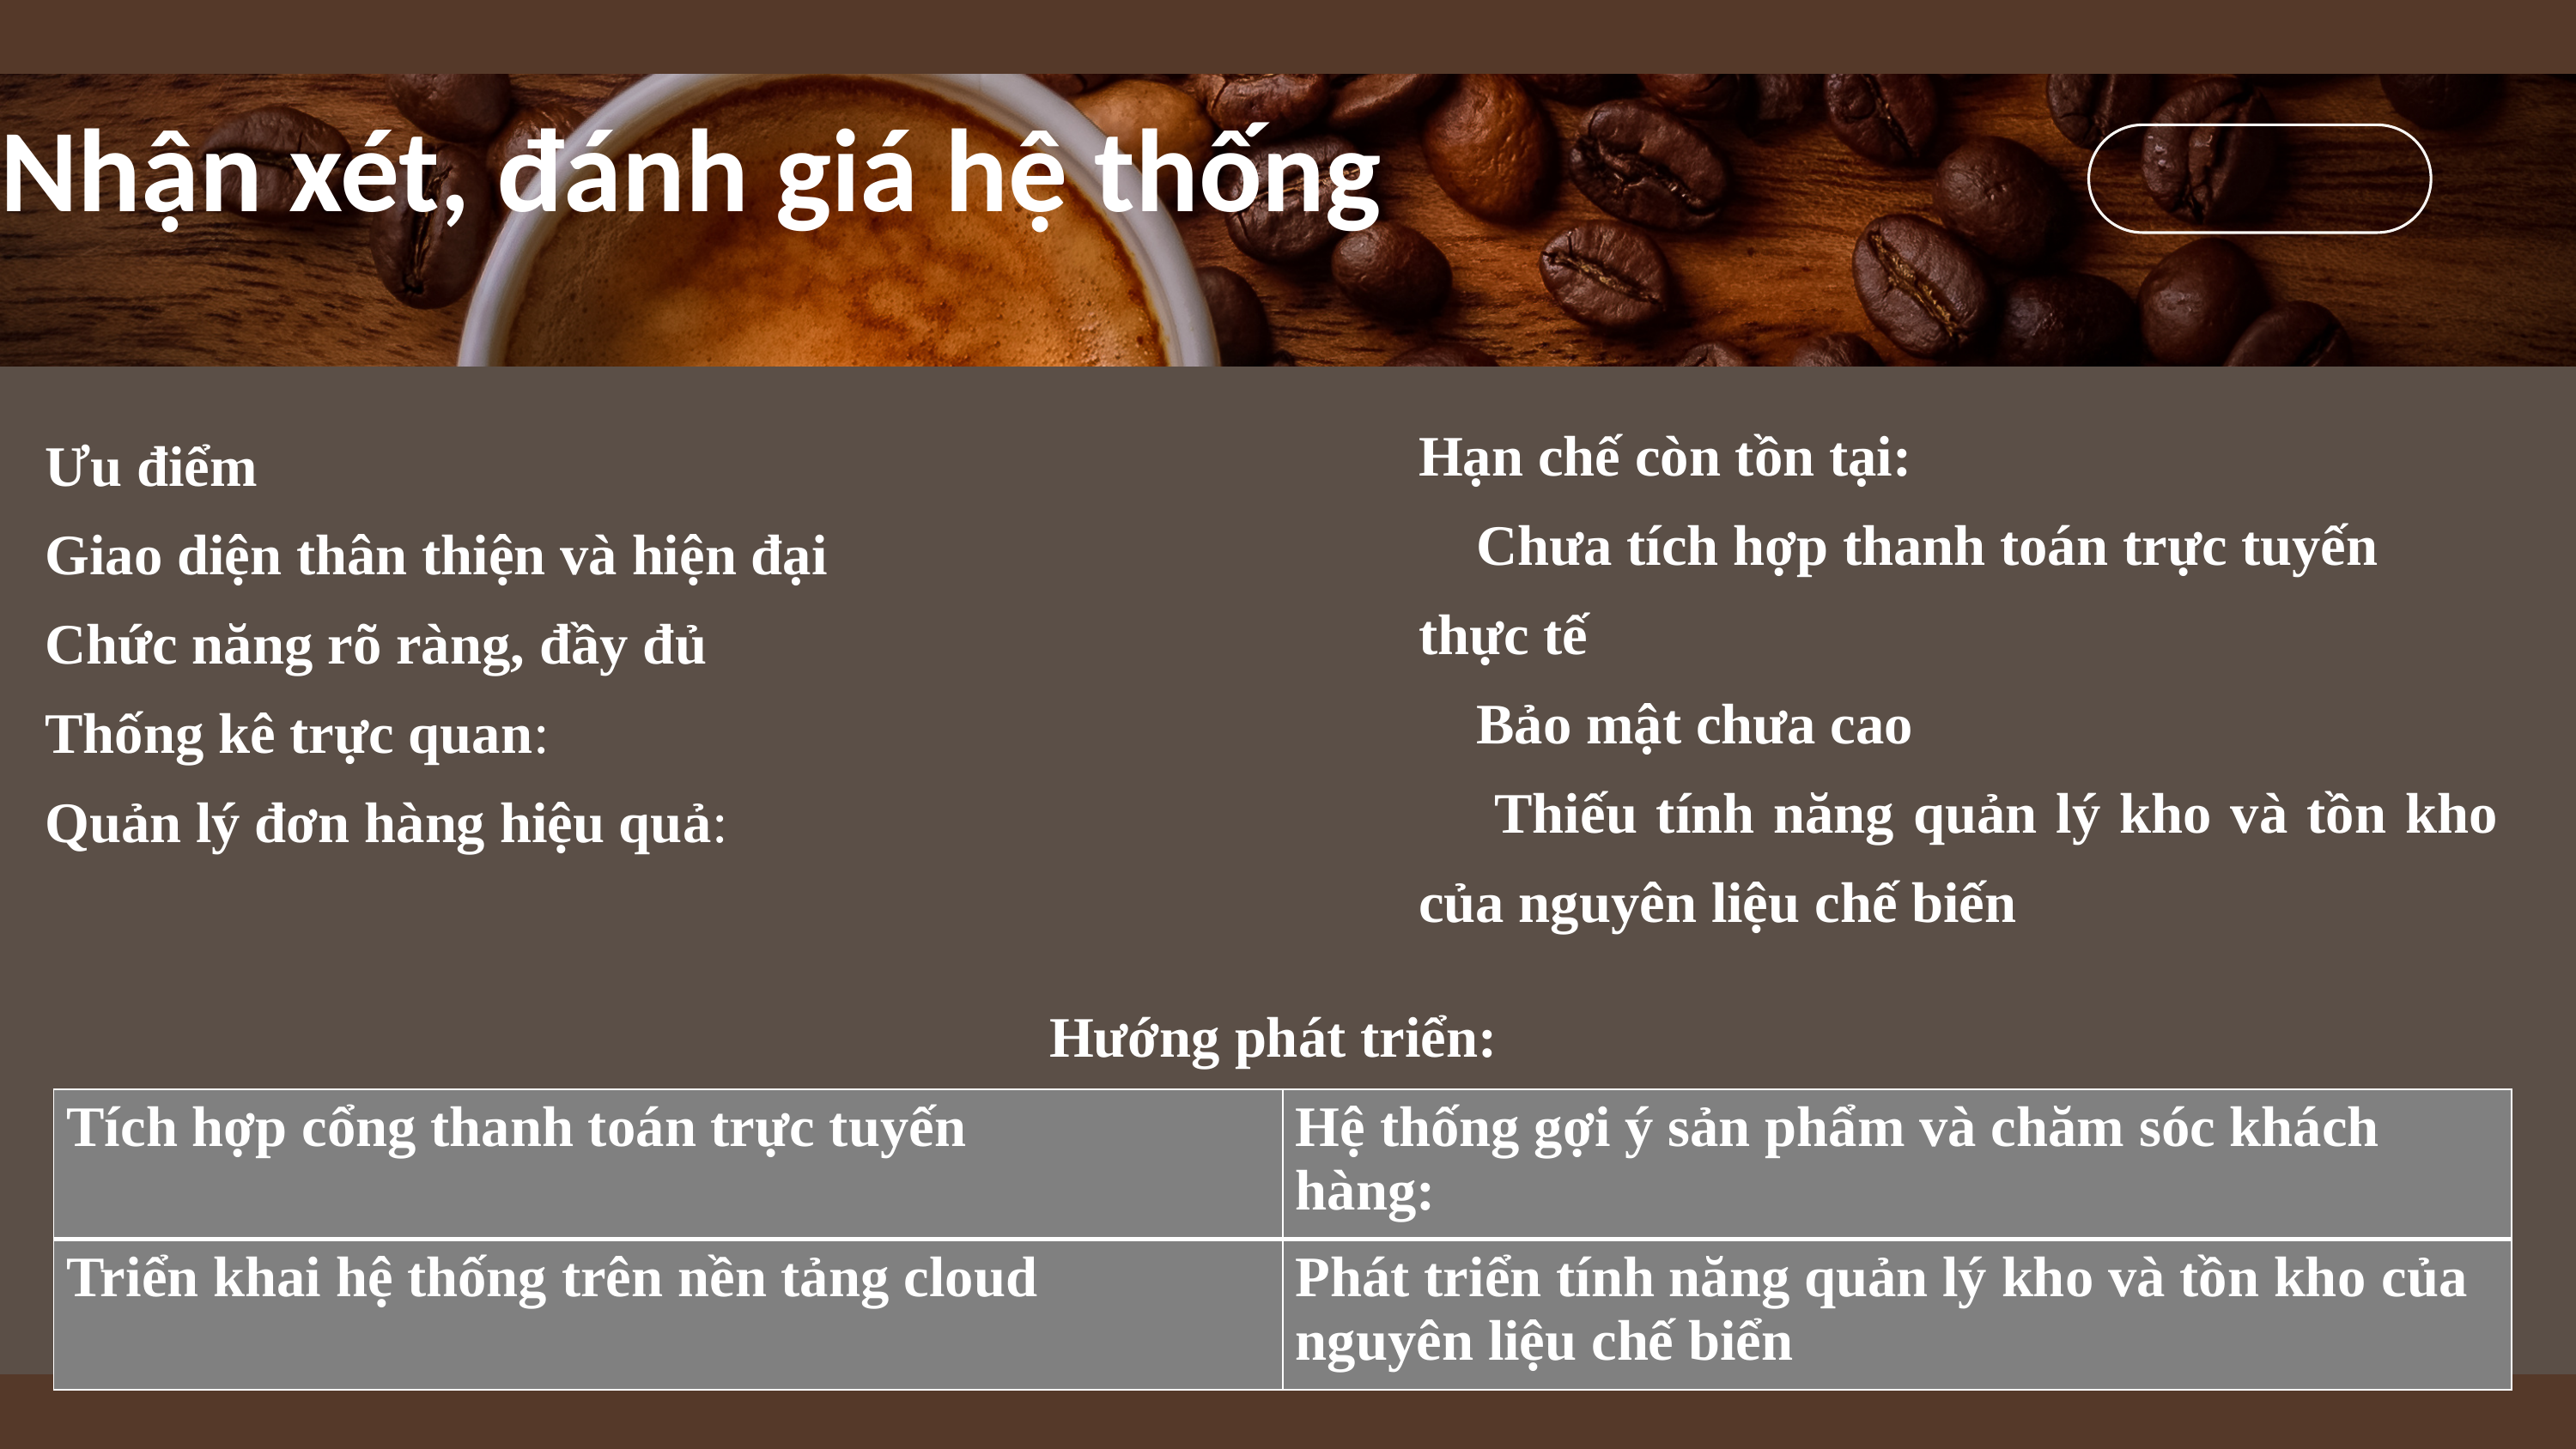

Nhận xét, đánh giá hệ thống

Hạn chế còn tồn tại:
    Chưa tích hợp thanh toán trực tuyến thực tế
    Bảo mật chưa cao
    Thiếu tính năng quản lý kho và tồn kho của nguyên liệu chế biến
Ưu điểm
Giao diện thân thiện và hiện đại
Chức năng rõ ràng, đầy đủ
Thống kê trực quan:
Quản lý đơn hàng hiệu quả:
Hướng phát triển:

| Tích hợp cổng thanh toán trực tuyến | Hệ thống gợi ý sản phẩm và chăm sóc khách hàng: |
| --- | --- |
| Triển khai hệ thống trên nền tảng cloud | Phát triển tính năng quản lý kho và tồn kho của nguyên liệu chế biển |
.